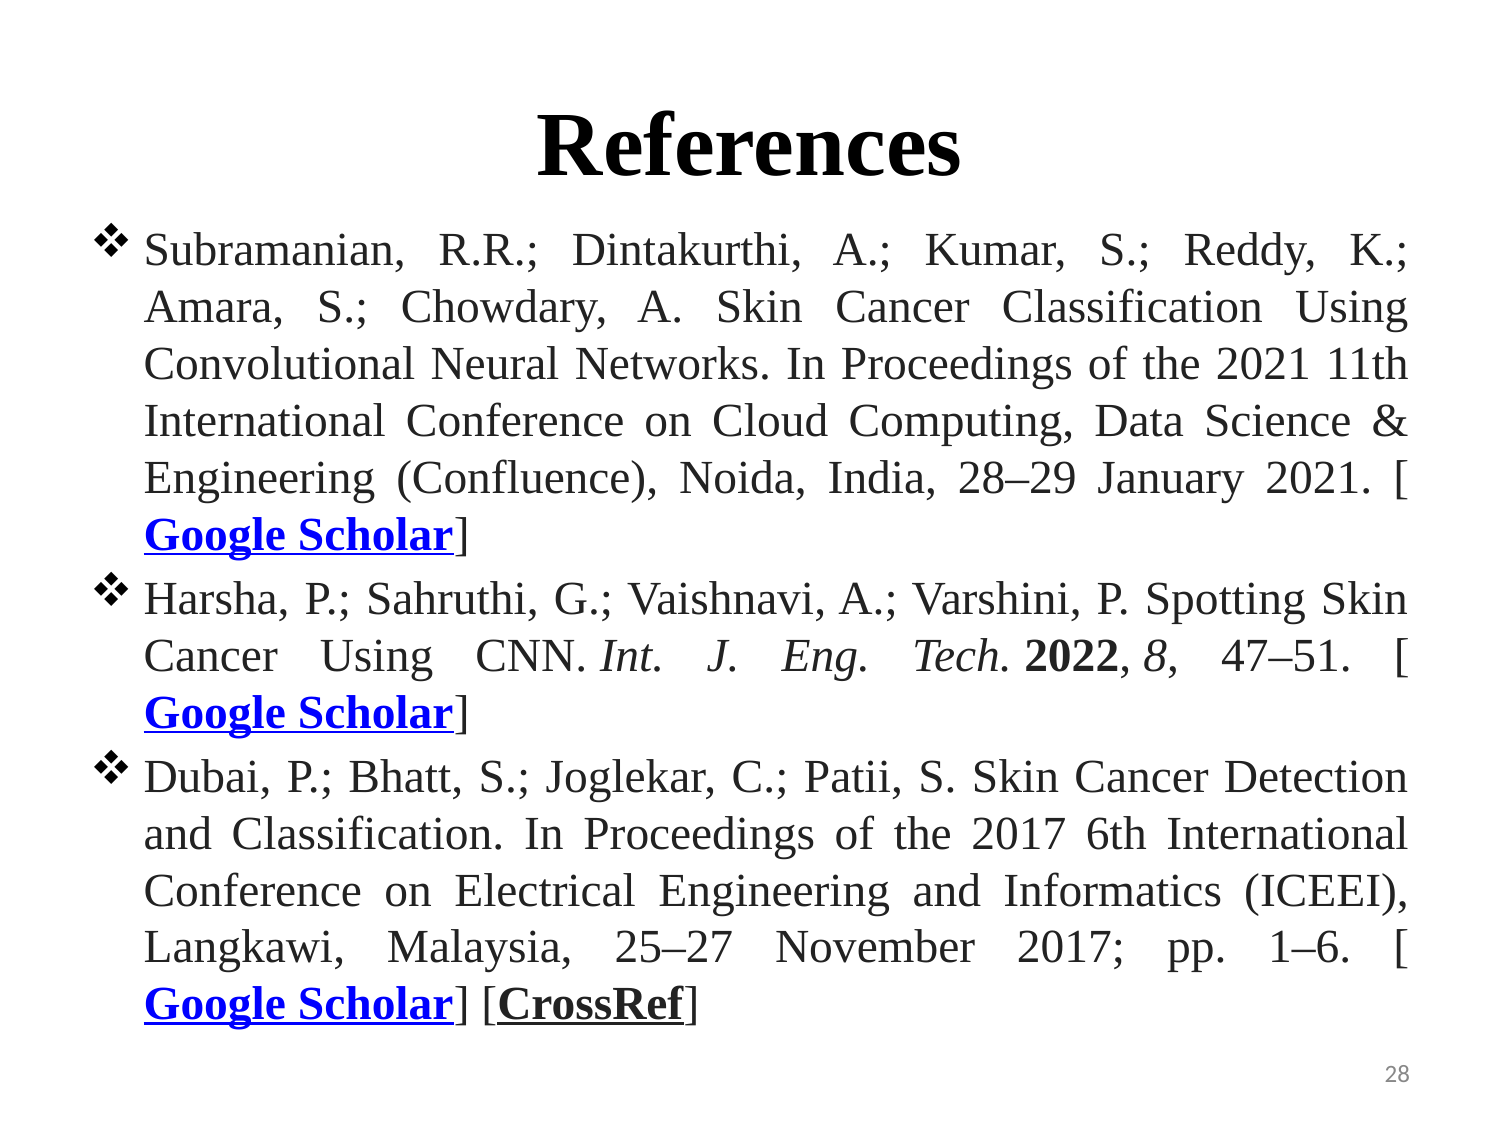

# References
Subramanian, R.R.; Dintakurthi, A.; Kumar, S.; Reddy, K.; Amara, S.; Chowdary, A. Skin Cancer Classification Using Convolutional Neural Networks. In Proceedings of the 2021 11th International Conference on Cloud Computing, Data Science & Engineering (Confluence), Noida, India, 28–29 January 2021. [Google Scholar]
Harsha, P.; Sahruthi, G.; Vaishnavi, A.; Varshini, P. Spotting Skin Cancer Using CNN. Int. J. Eng. Tech. 2022, 8, 47–51. [Google Scholar]
Dubai, P.; Bhatt, S.; Joglekar, C.; Patii, S. Skin Cancer Detection and Classification. In Proceedings of the 2017 6th International Conference on Electrical Engineering and Informatics (ICEEI), Langkawi, Malaysia, 25–27 November 2017; pp. 1–6. [Google Scholar] [CrossRef]

28